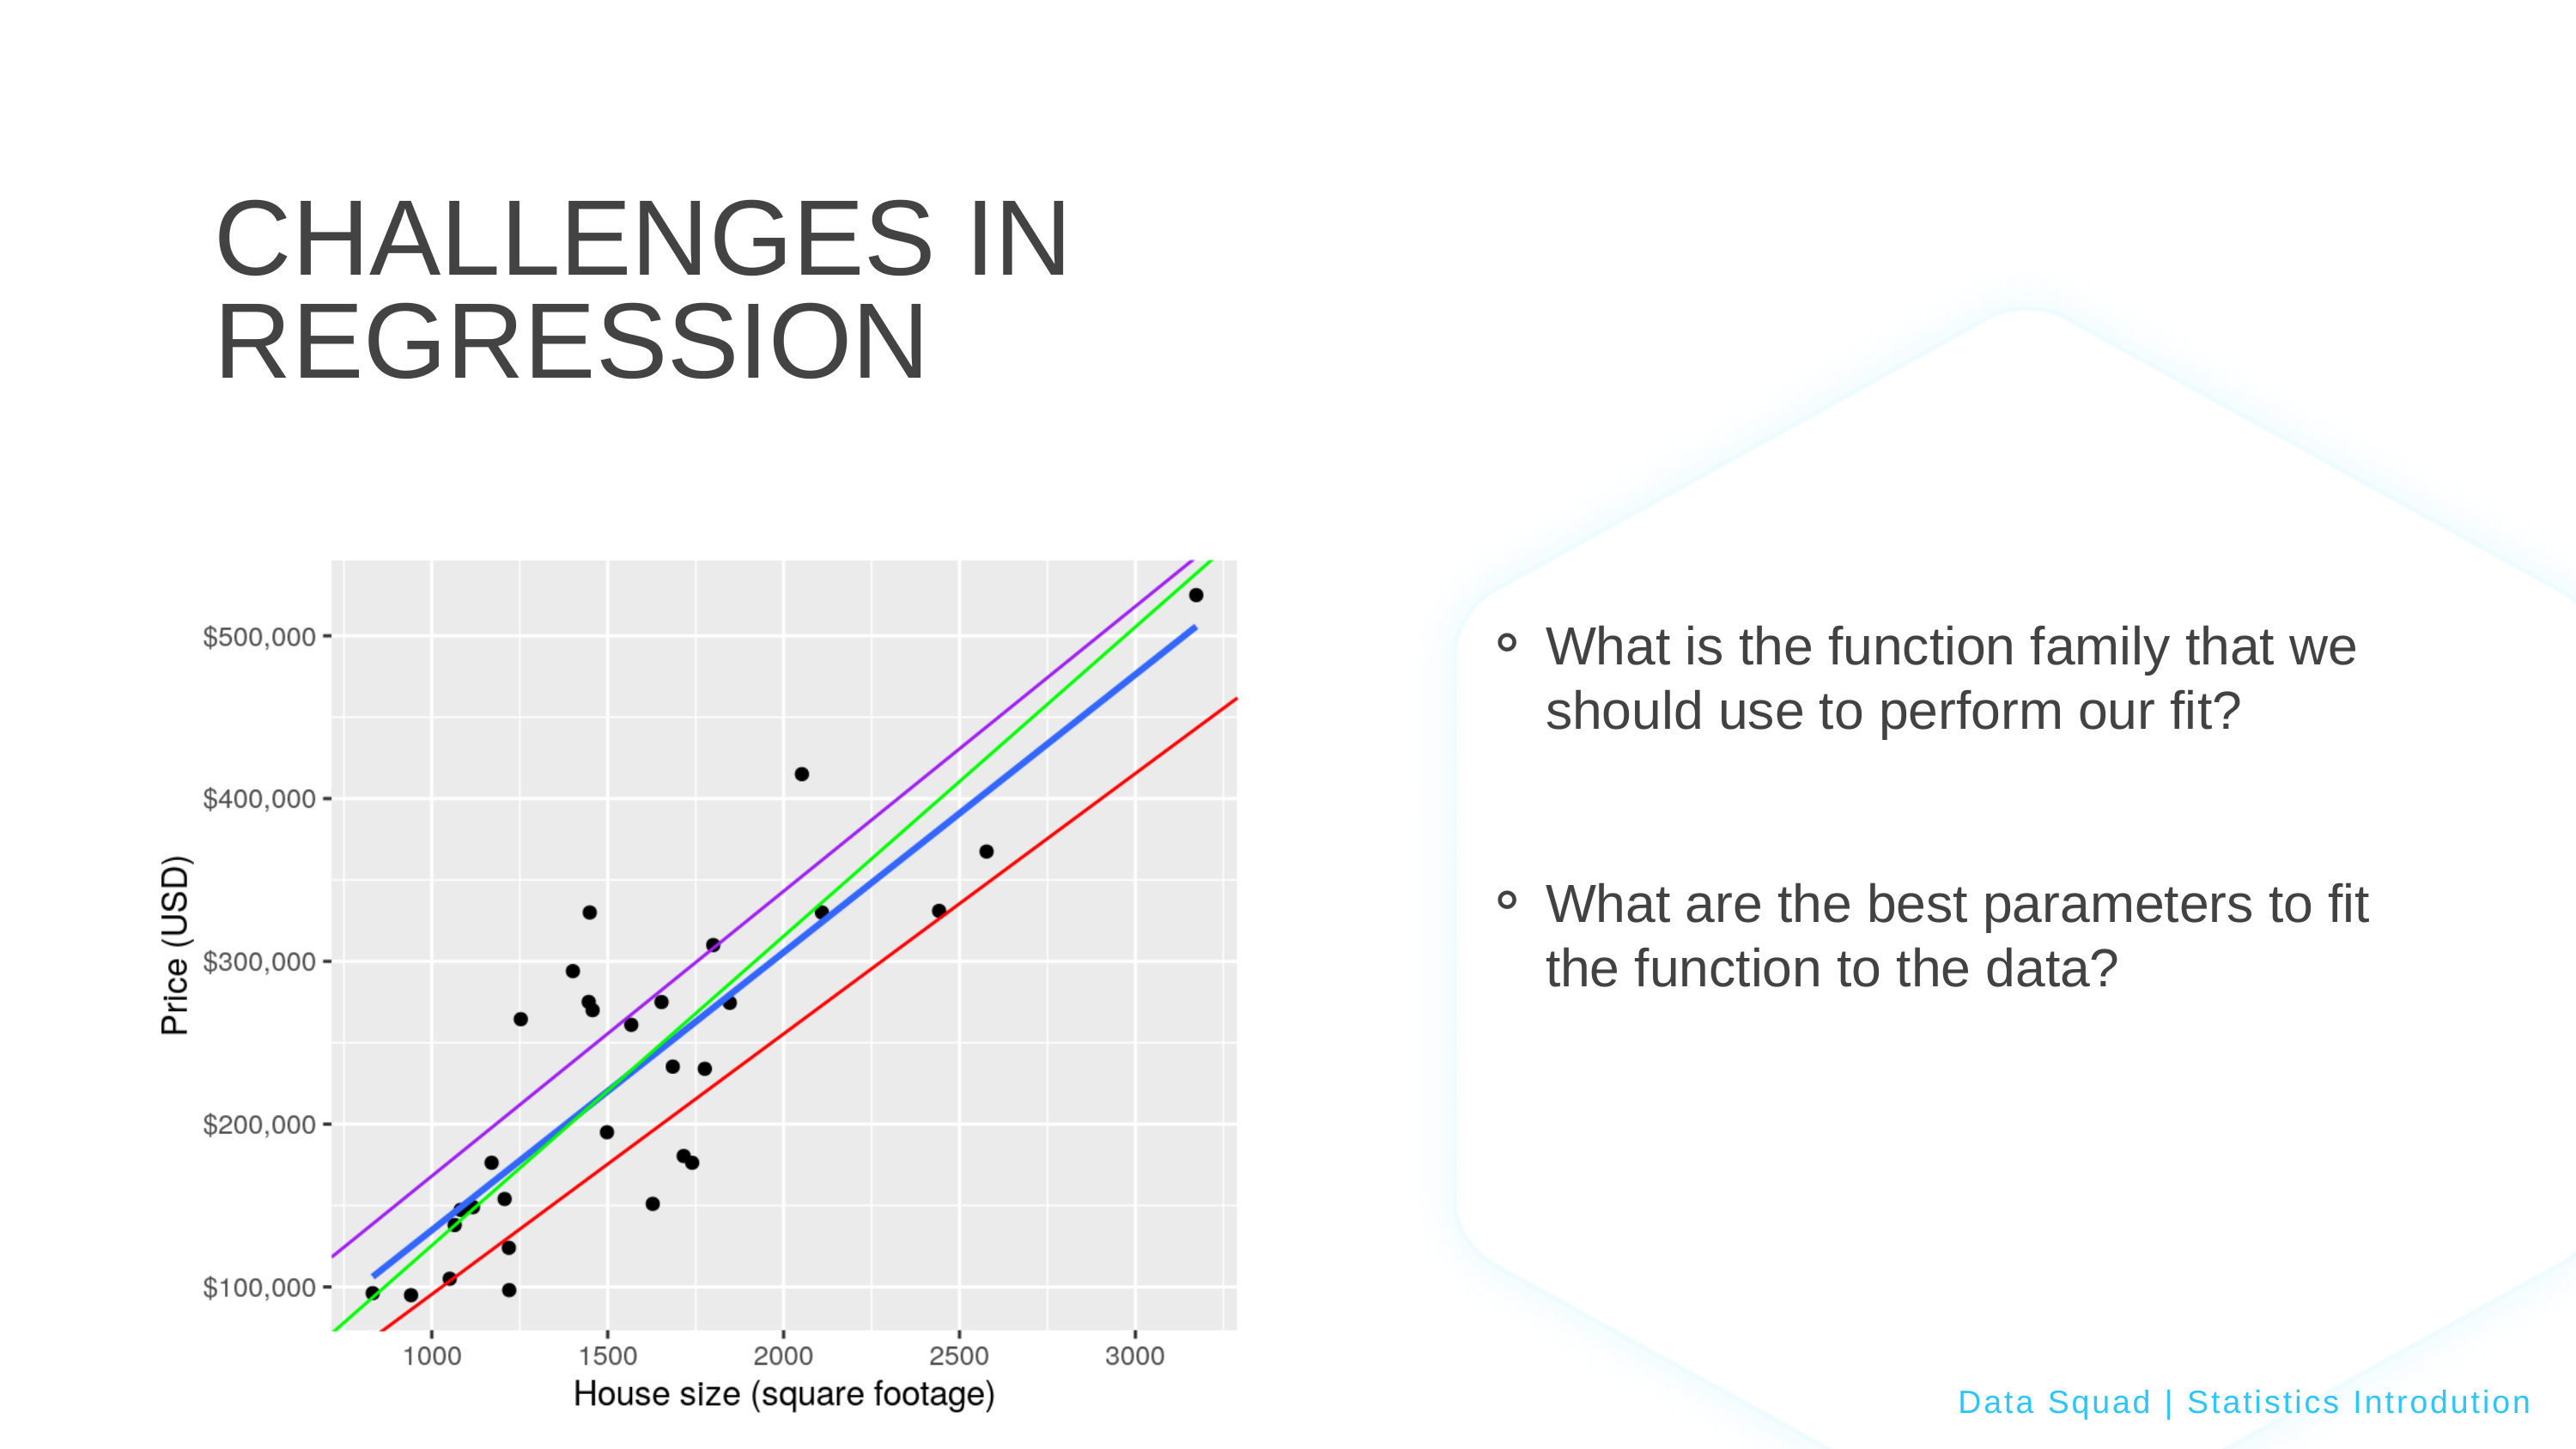

CHALLENGES IN REGRESSION

What is the function family that we should use to perform our fit?

What are the best parameters to fit the function to the data?

Data Squad | Statistics Introdution